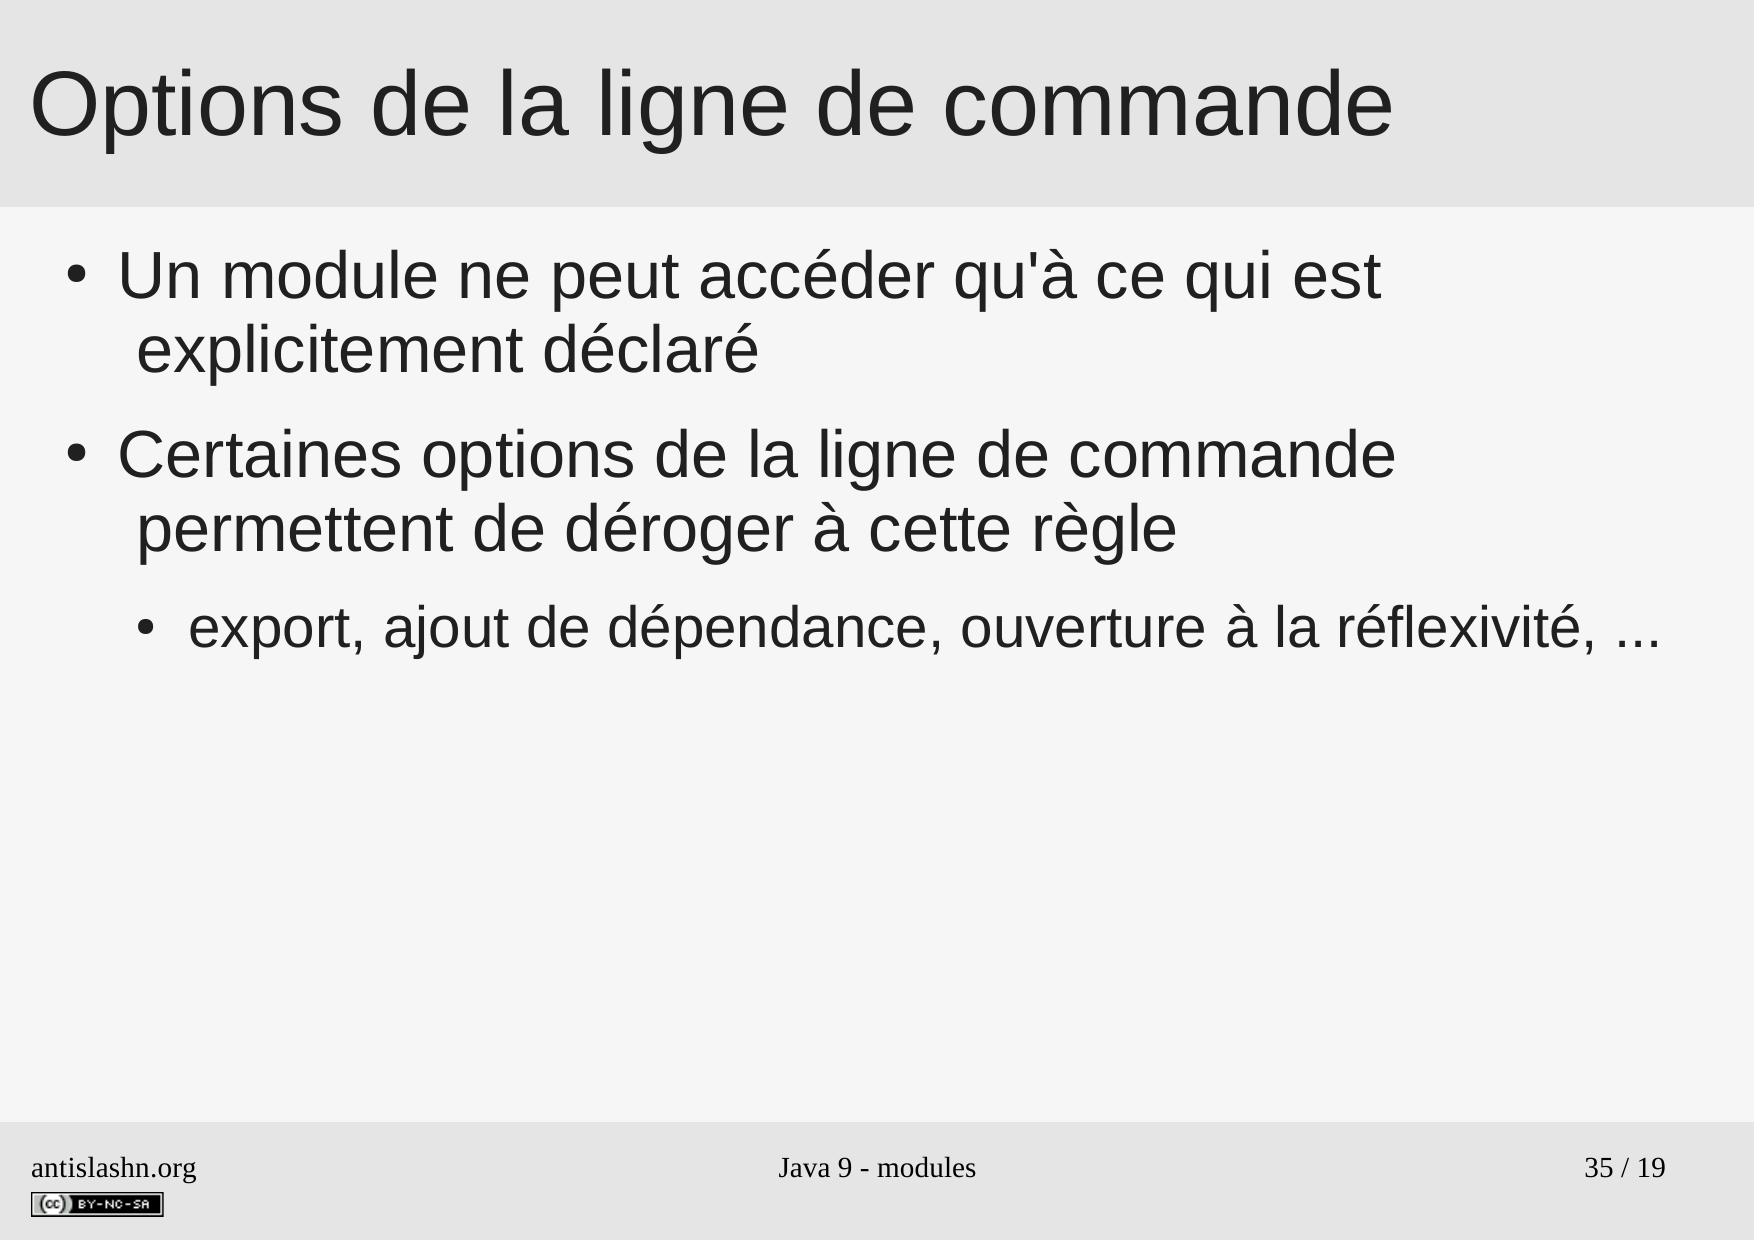

# Options de la	ligne de commande
Un module ne peut accéder qu'à ce qui est  explicitement déclaré
Certaines options de la ligne de commande  permettent de déroger à cette règle
●
●
export, ajout de dépendance, ouverture à la réflexivité, ...
●
antislashn.org
Java 9 - modules
35 / 19